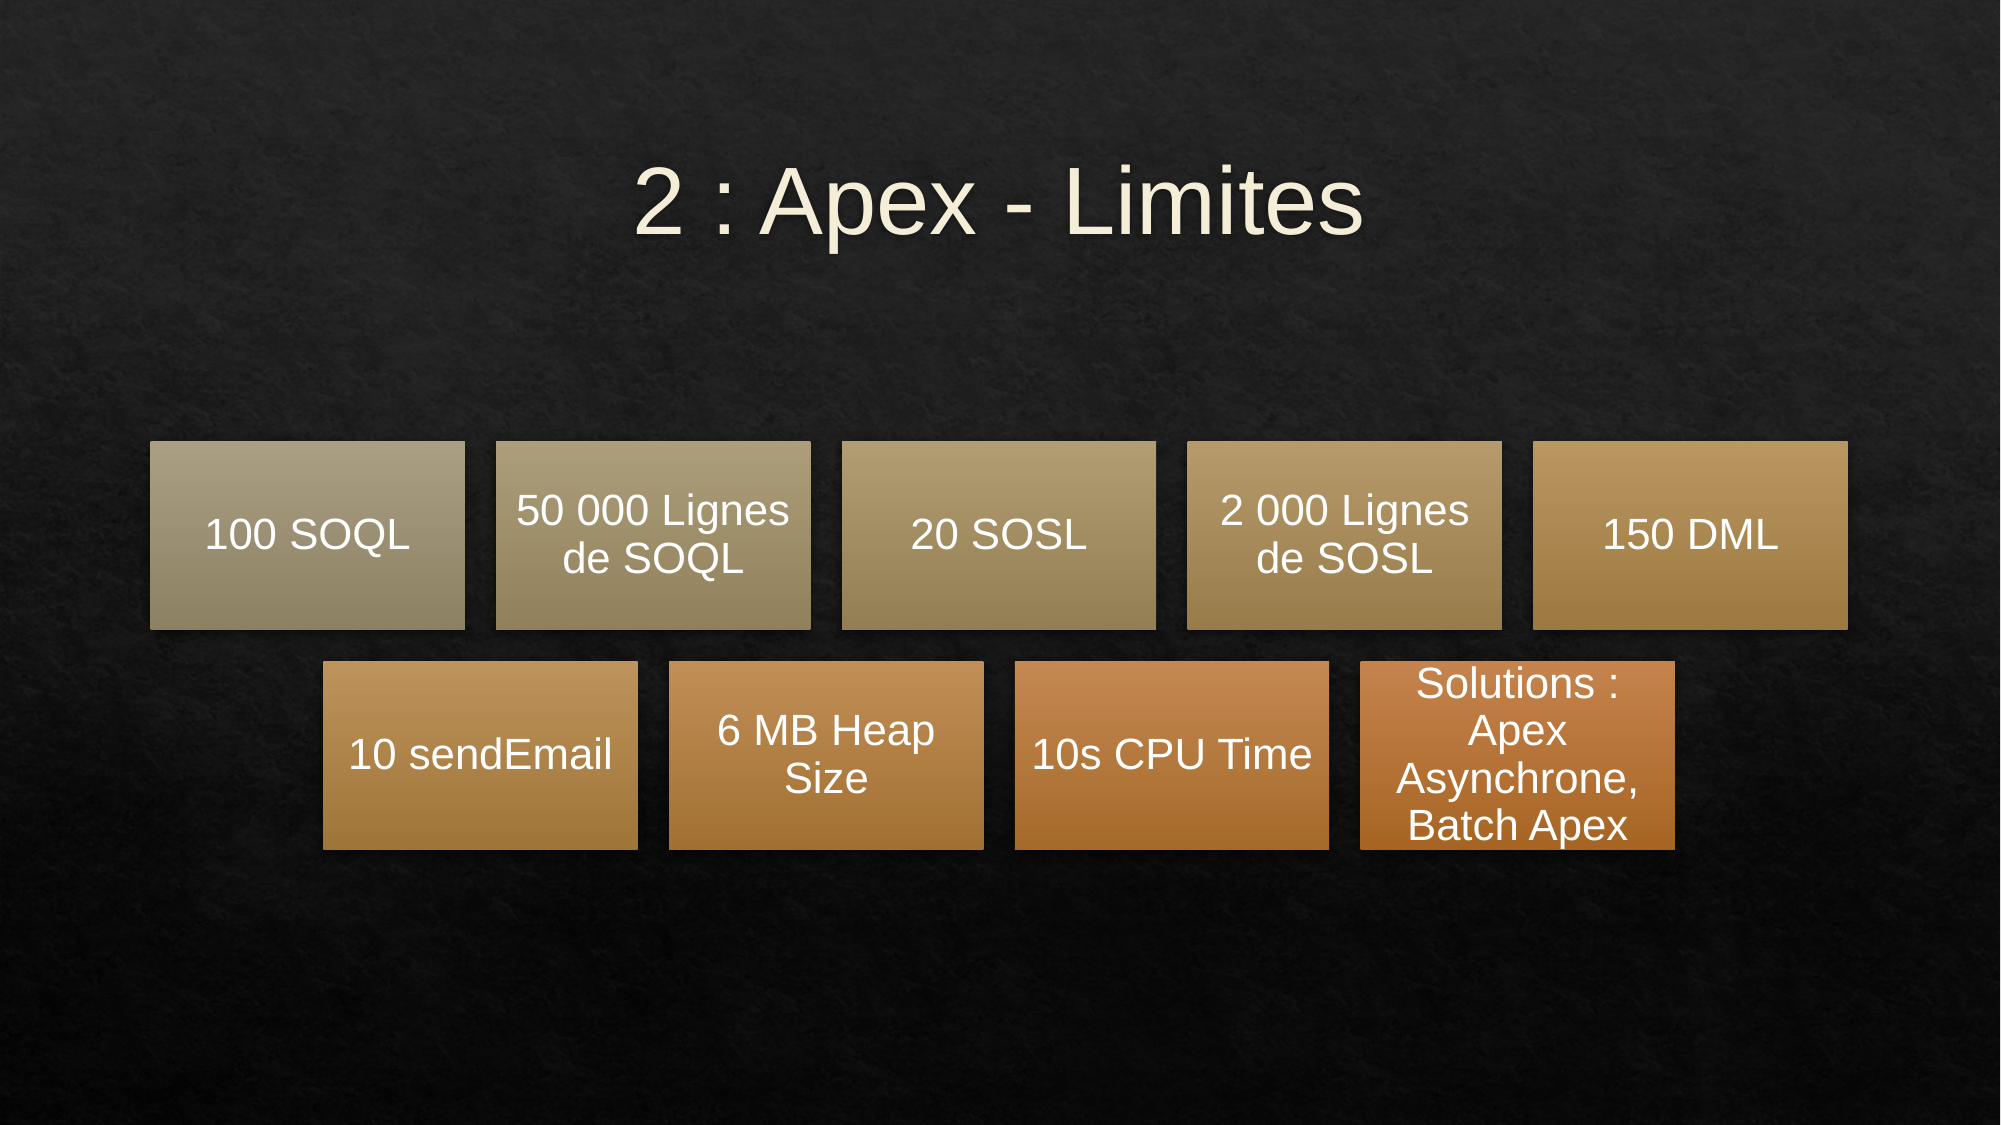

# 2 : Apex - Limites
100 SOQL
50 000 Lignes de SOQL
20 SOSL
2 000 Lignes de SOSL
150 DML
10 sendEmail
6 MB Heap Size
10s CPU Time
Solutions : Apex Asynchrone, Batch Apex